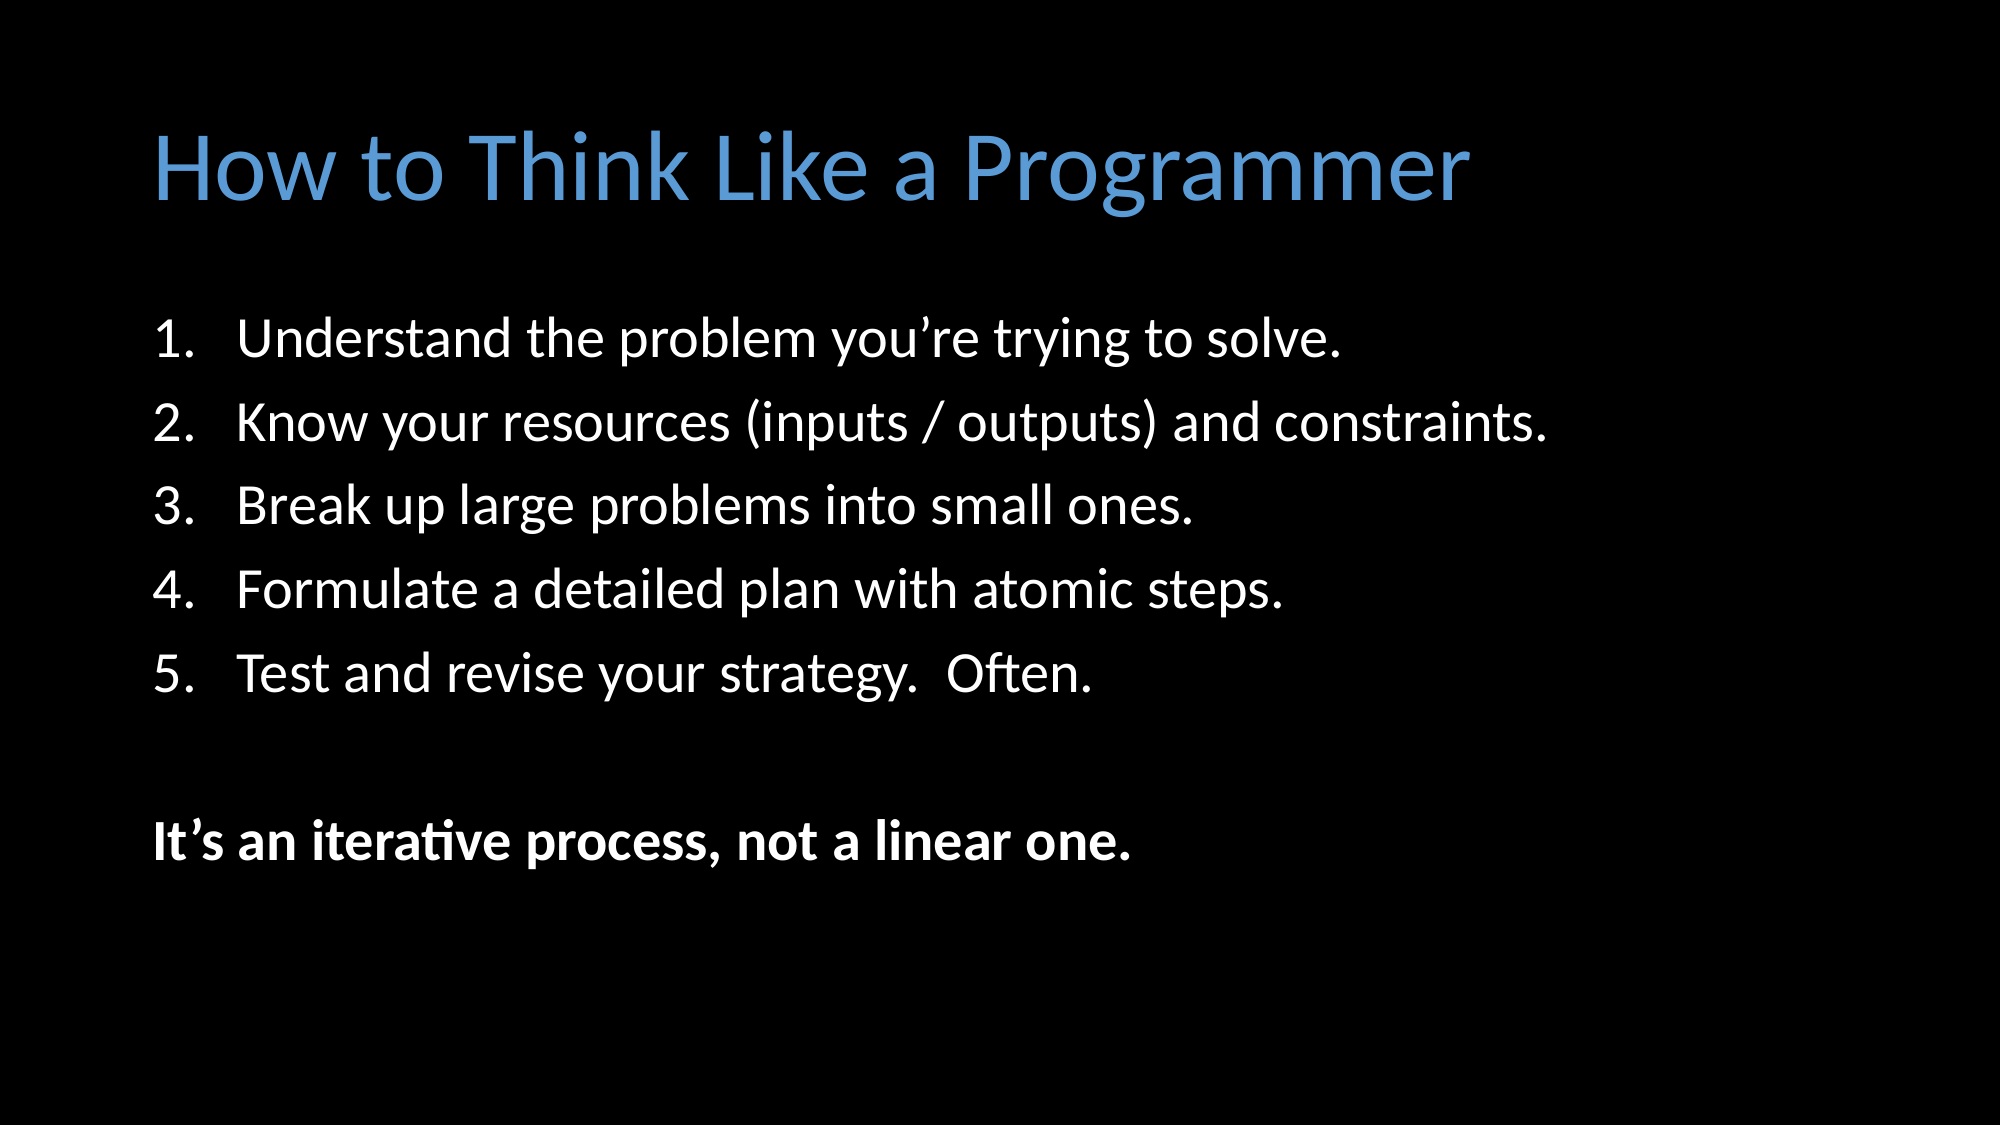

# How to Think Like a Programmer
Understand the problem you’re trying to solve.
Know your resources (inputs / outputs) and constraints.
Break up large problems into small ones.
Formulate a detailed plan with atomic steps.
Test and revise your strategy.  Often.

It’s an iterative process, not a linear one.